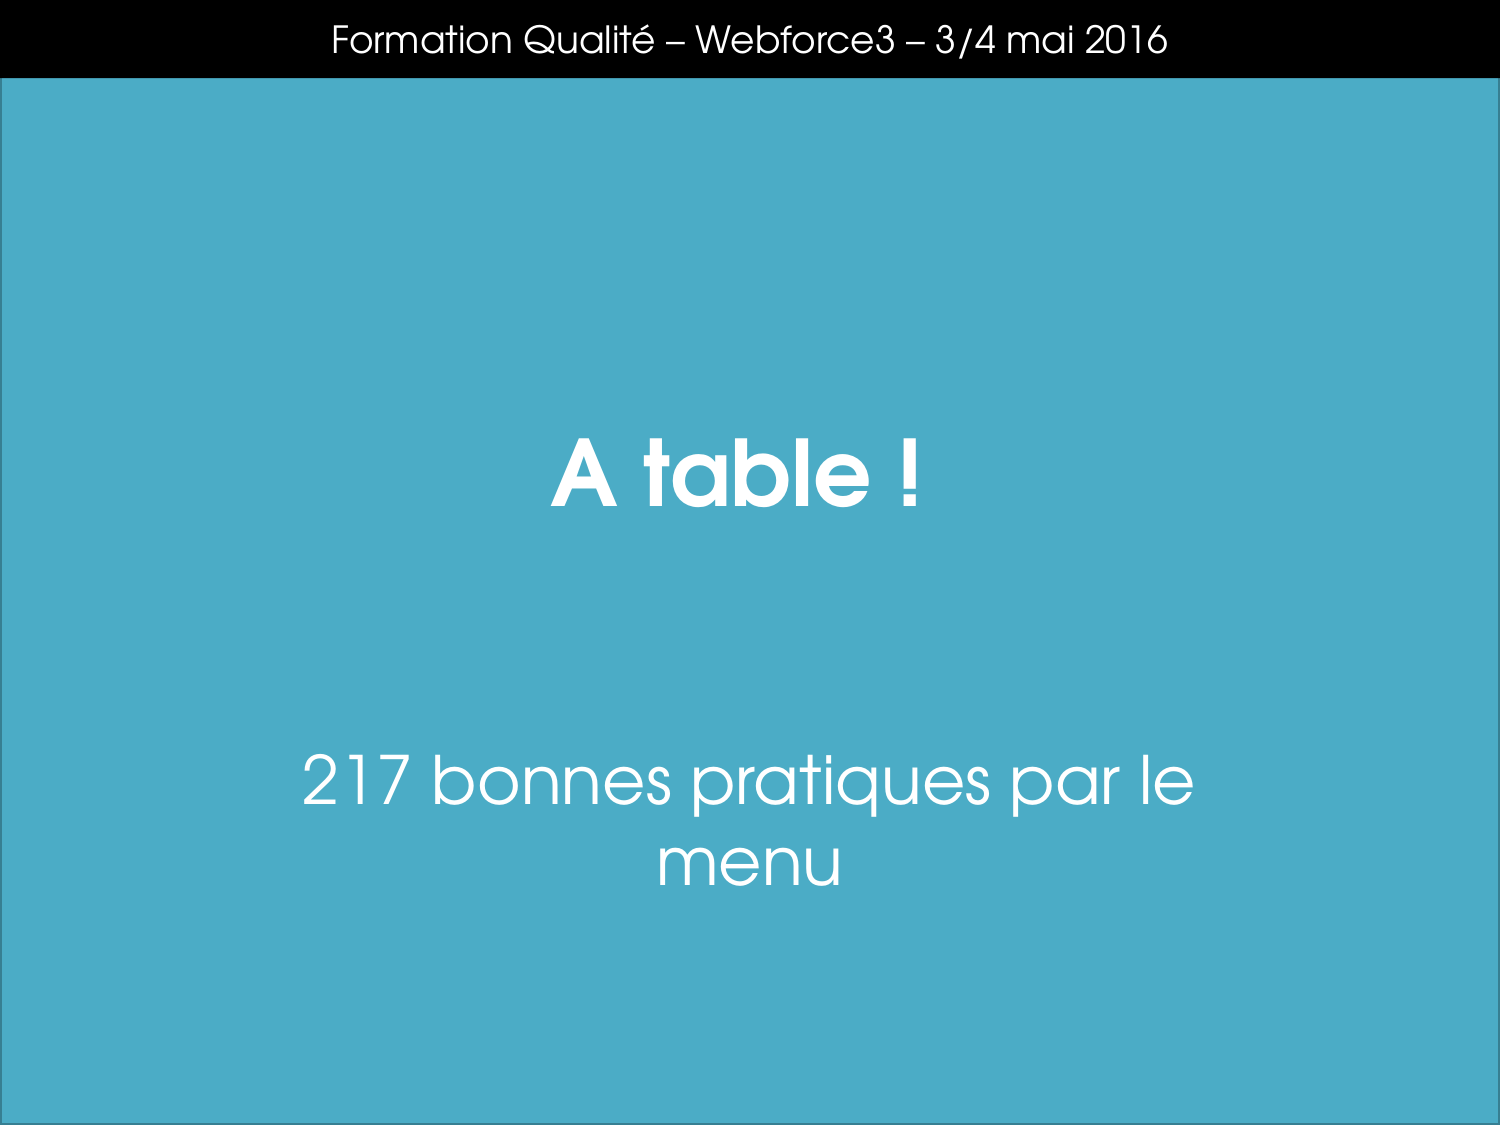

Formation Qualité – Webforce3 – 3/4 mai 2016
# A table !

217 bonnes pratiques par le menu